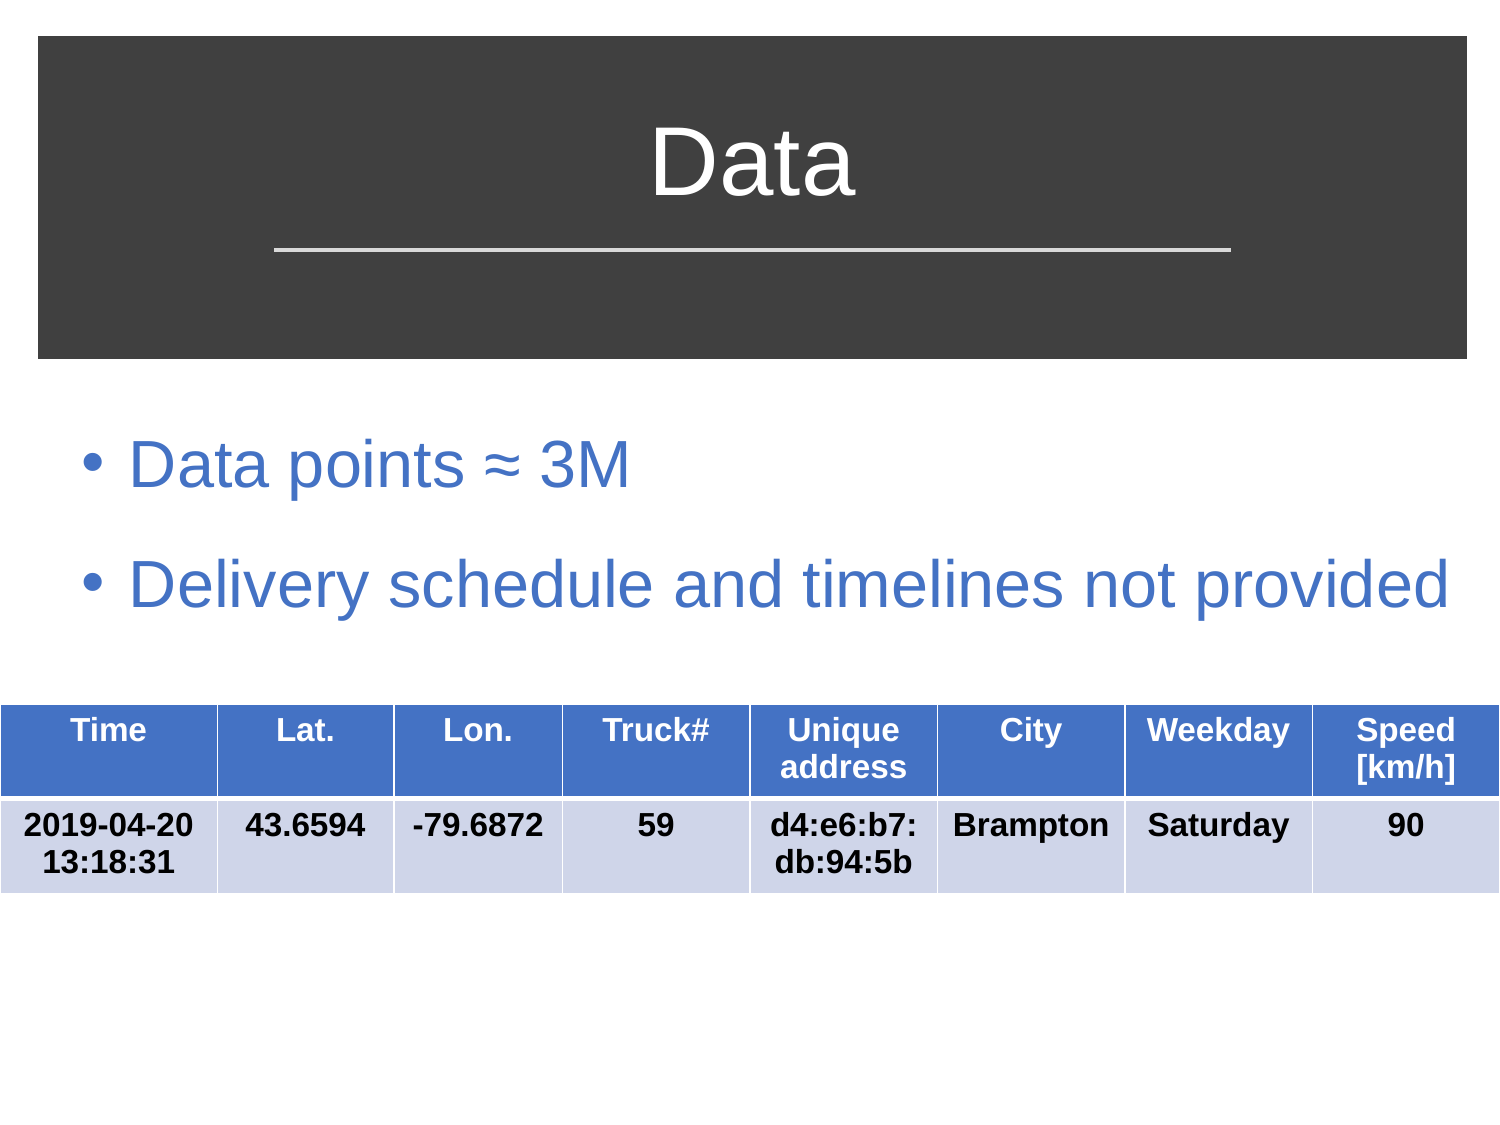

# Data
Data points ≈ 3M
Delivery schedule and timelines not provided

| Time | Lat. | Lon. | Truck# | Unique address | City | Weekday | Speed [km/h] |
| --- | --- | --- | --- | --- | --- | --- | --- |
| 2019-04-20 13:18:31 | 43.6594 | -79.6872 | 59 | d4:e6:b7:db:94:5b | Brampton | Saturday | 90 |